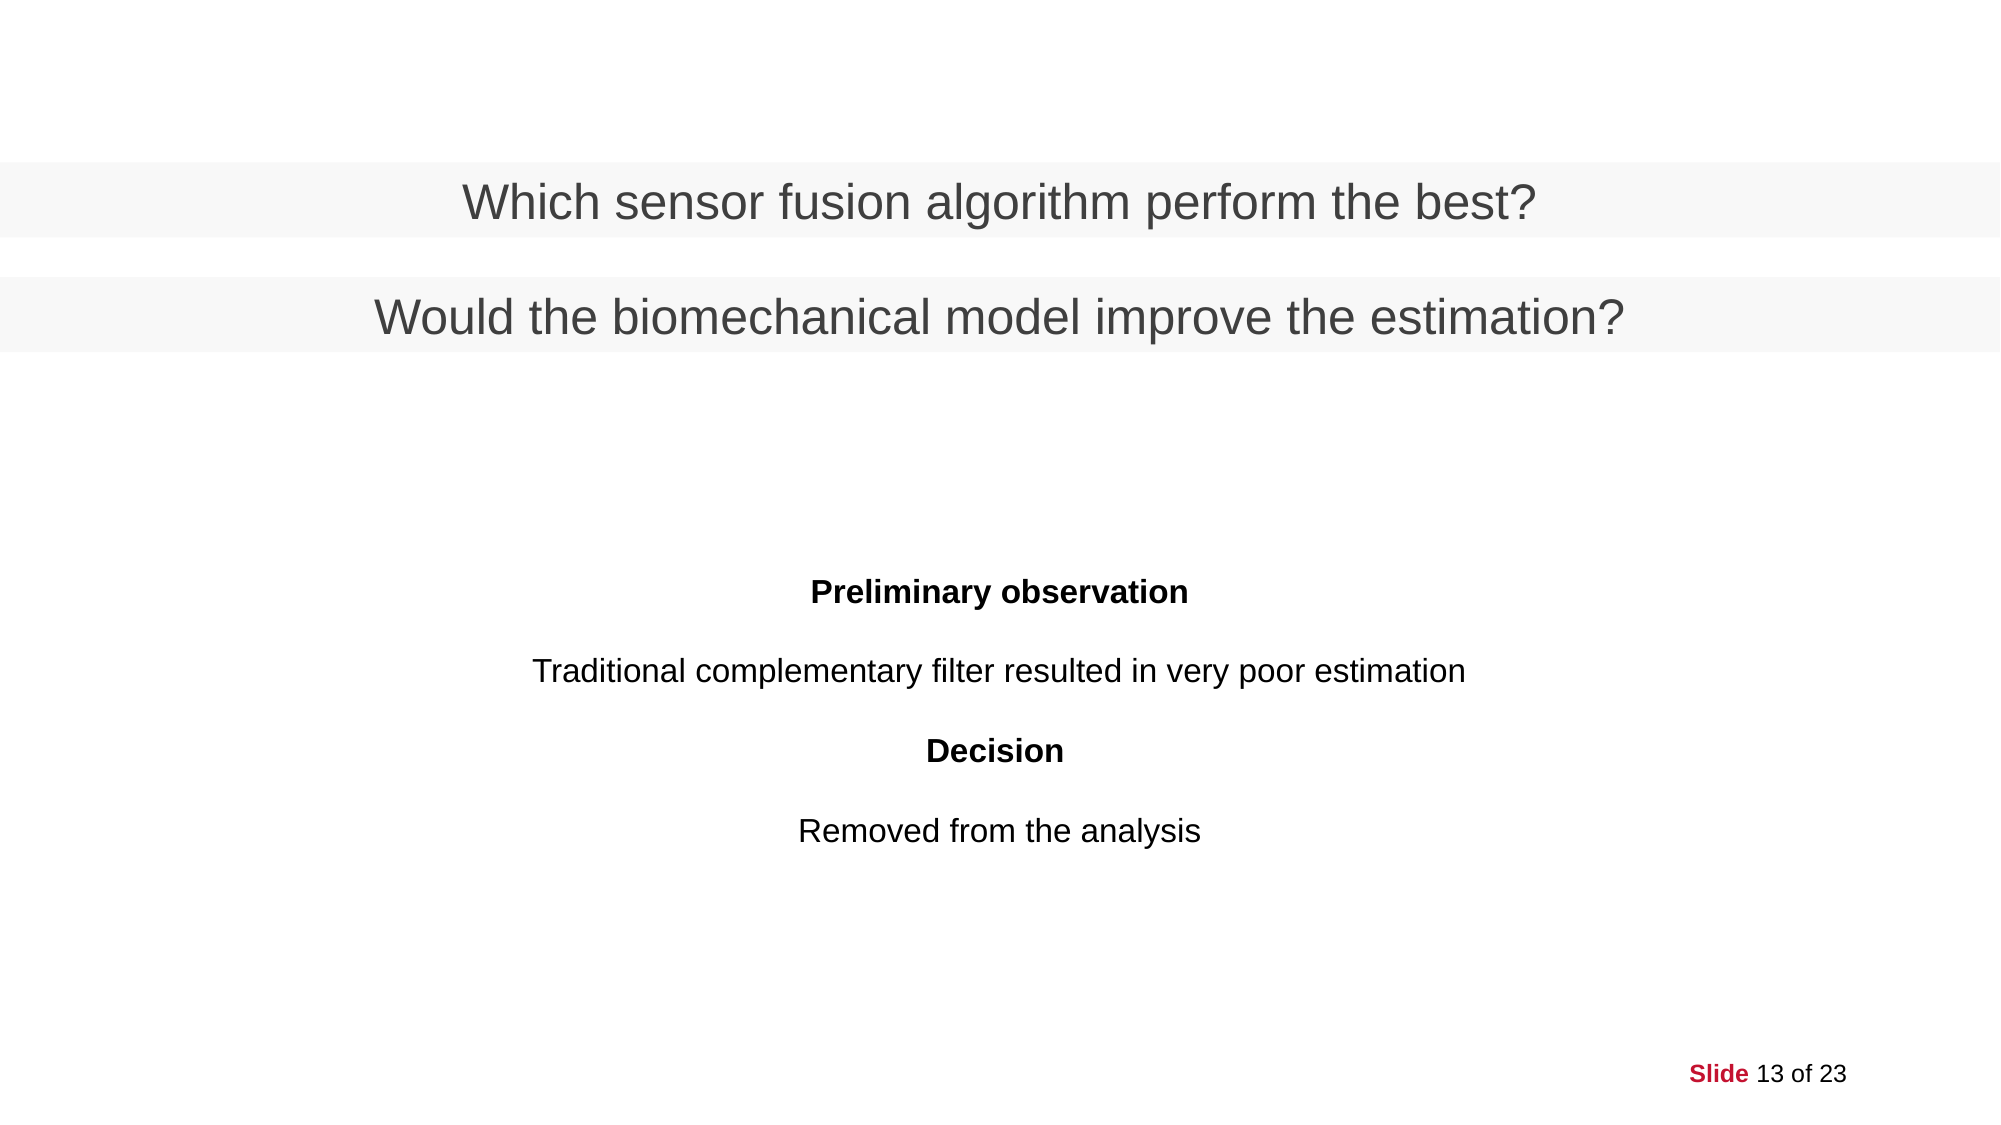

Which sensor fusion algorithm perform the best?
Would the biomechanical model improve the estimation?
Preliminary observation

Traditional complementary filter resulted in very poor estimation

Decision

Removed from the analysis
Slide 13 of 23